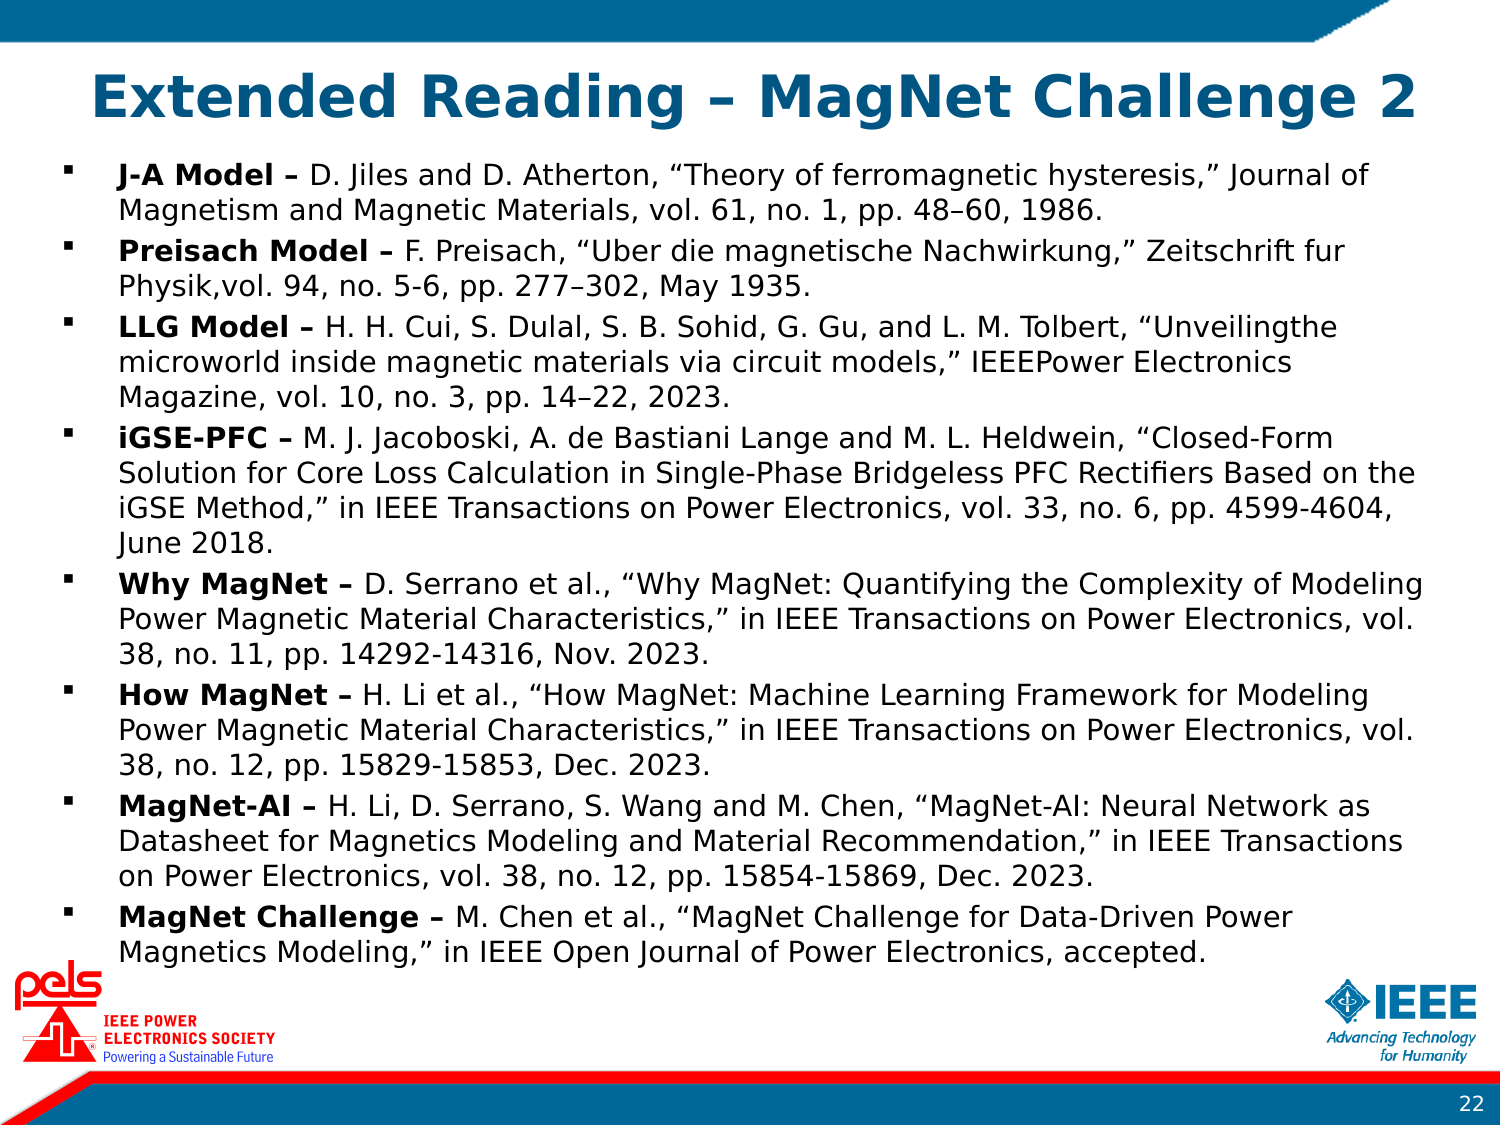

# Extended Reading – MagNet Challenge 2
J-A Model – D. Jiles and D. Atherton, “Theory of ferromagnetic hysteresis,” Journal of Magnetism and Magnetic Materials, vol. 61, no. 1, pp. 48–60, 1986.
Preisach Model – F. Preisach, “Uber die magnetische Nachwirkung,” Zeitschrift fur Physik,vol. 94, no. 5-6, pp. 277–302, May 1935.
LLG Model – H. H. Cui, S. Dulal, S. B. Sohid, G. Gu, and L. M. Tolbert, “Unveilingthe microworld inside magnetic materials via circuit models,” IEEEPower Electronics Magazine, vol. 10, no. 3, pp. 14–22, 2023.
iGSE-PFC – M. J. Jacoboski, A. de Bastiani Lange and M. L. Heldwein, “Closed-Form Solution for Core Loss Calculation in Single-Phase Bridgeless PFC Rectifiers Based on the iGSE Method,” in IEEE Transactions on Power Electronics, vol. 33, no. 6, pp. 4599-4604, June 2018.
Why MagNet – D. Serrano et al., “Why MagNet: Quantifying the Complexity of Modeling Power Magnetic Material Characteristics,” in IEEE Transactions on Power Electronics, vol. 38, no. 11, pp. 14292-14316, Nov. 2023.
How MagNet – H. Li et al., “How MagNet: Machine Learning Framework for Modeling Power Magnetic Material Characteristics,” in IEEE Transactions on Power Electronics, vol. 38, no. 12, pp. 15829-15853, Dec. 2023.
MagNet-AI – H. Li, D. Serrano, S. Wang and M. Chen, “MagNet-AI: Neural Network as Datasheet for Magnetics Modeling and Material Recommendation,” in IEEE Transactions on Power Electronics, vol. 38, no. 12, pp. 15854-15869, Dec. 2023.
MagNet Challenge – M. Chen et al., “MagNet Challenge for Data-Driven Power Magnetics Modeling,” in IEEE Open Journal of Power Electronics, accepted.

22